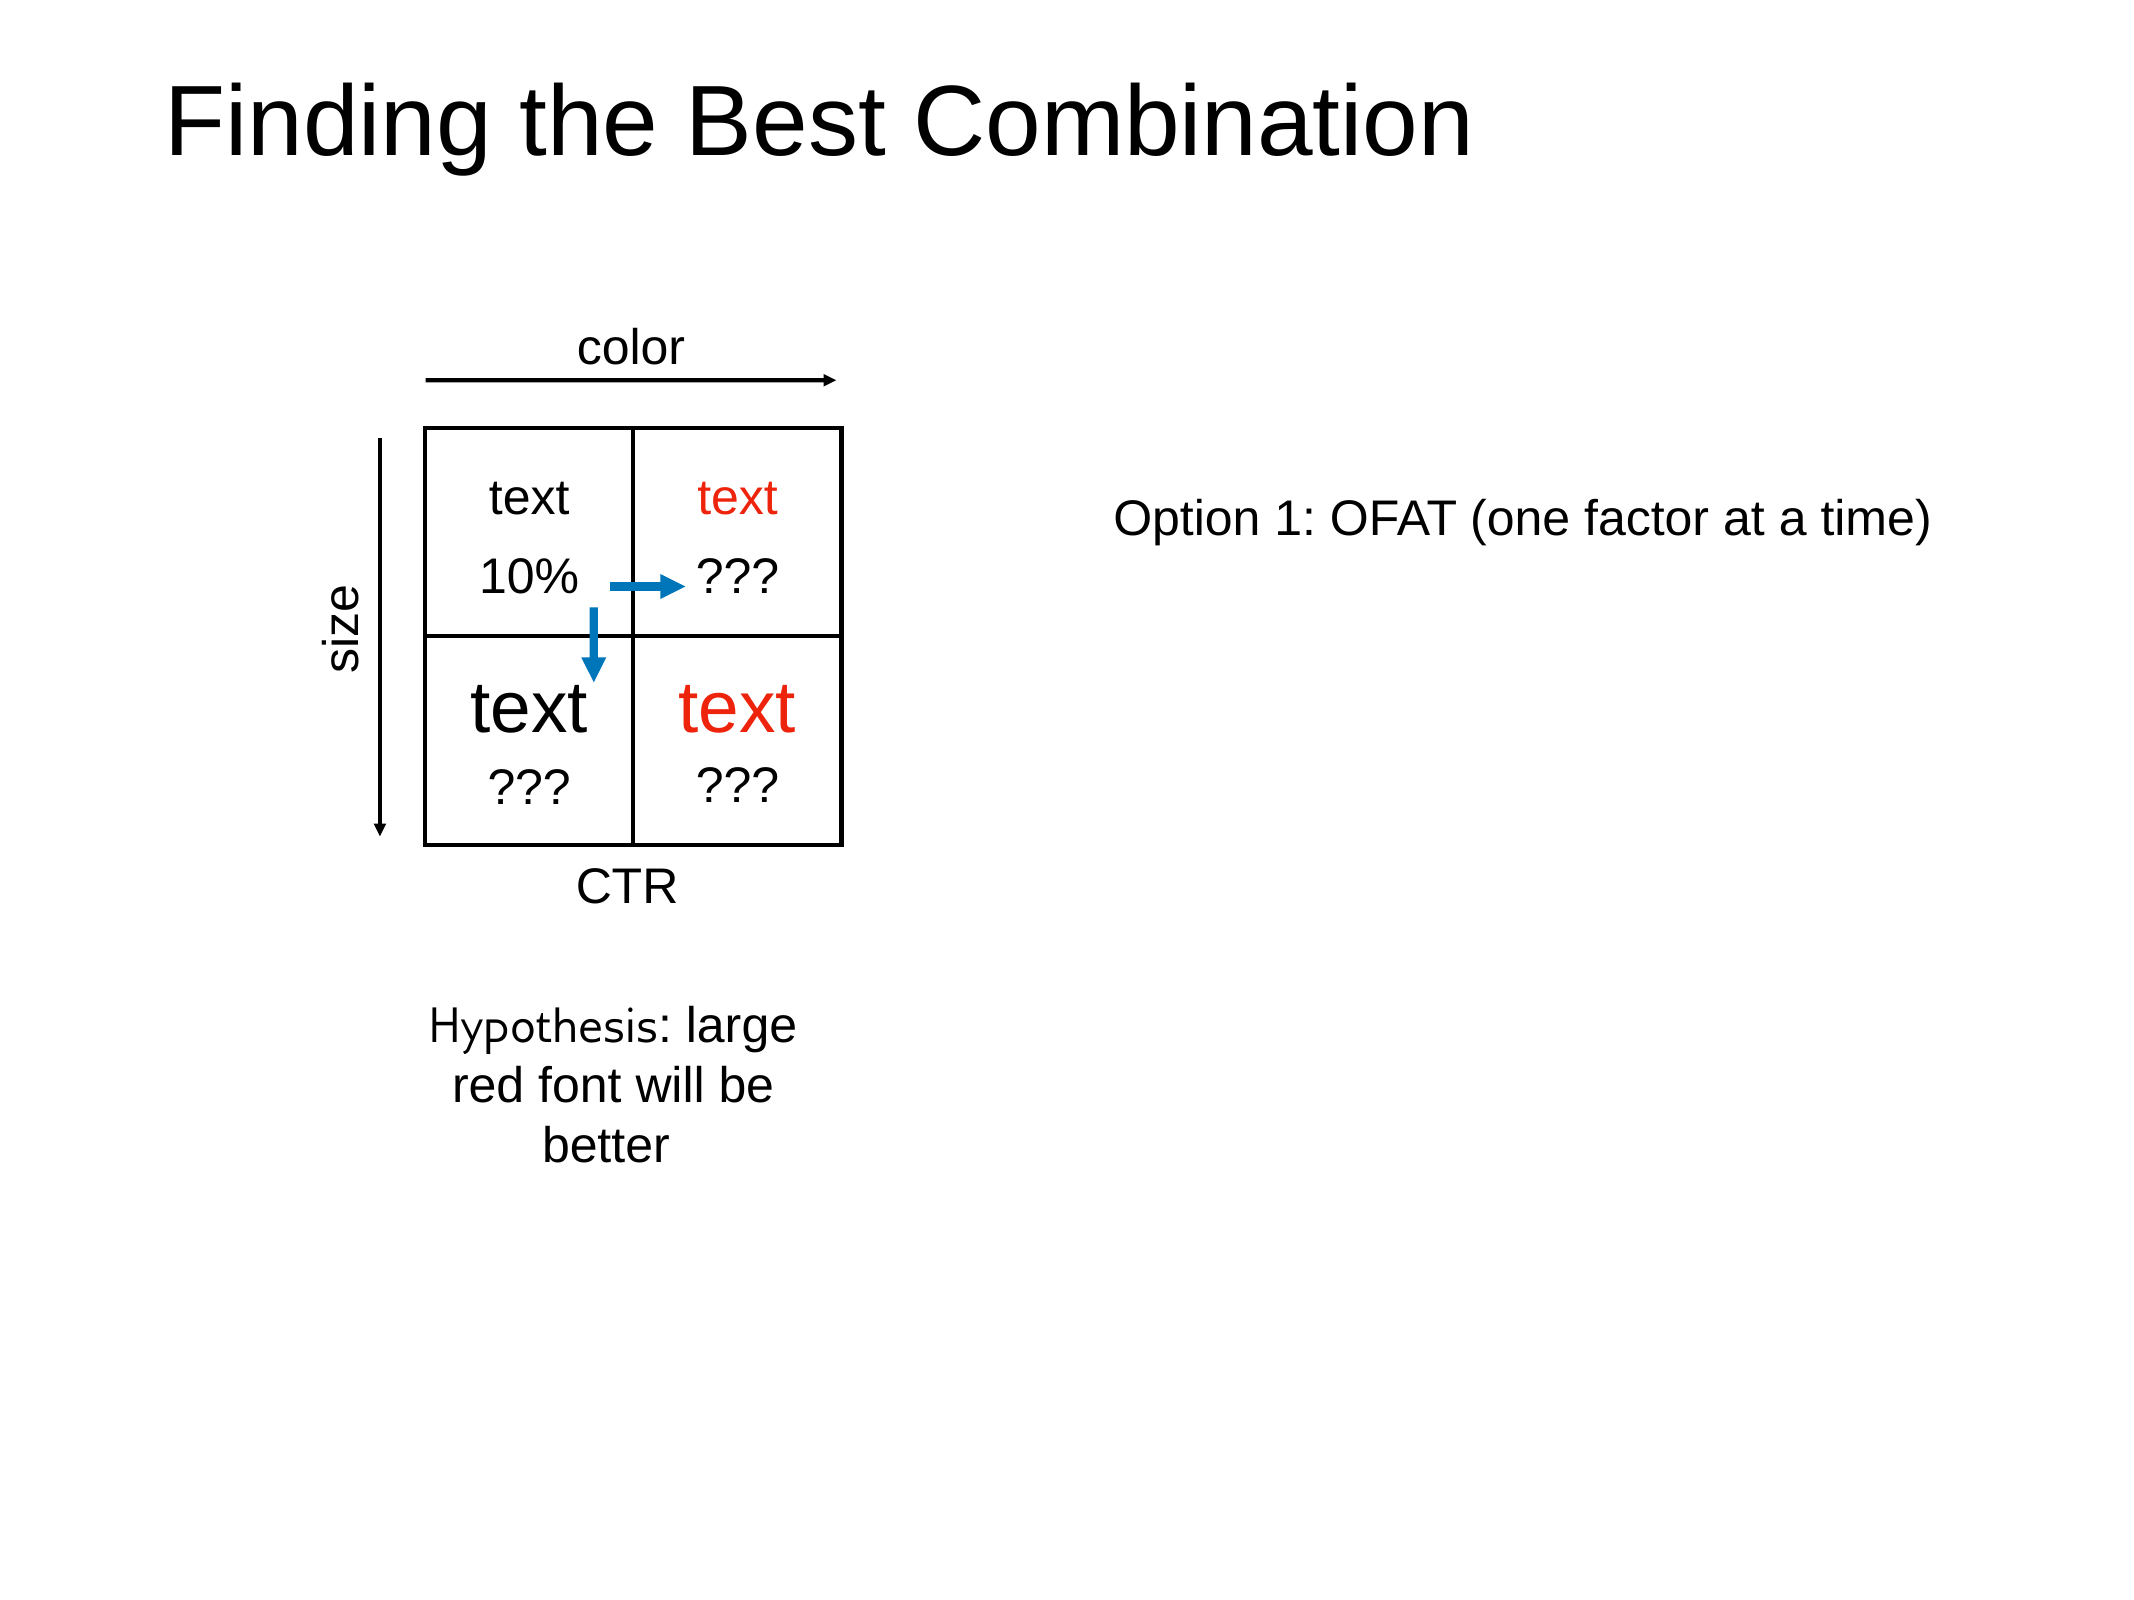

# Finding the Best Combination
color

text
text
Option 1: OFAT (one factor at a time)
10%
???

size

text
text
???
???
CTR
Hypothesis: large red font will be better